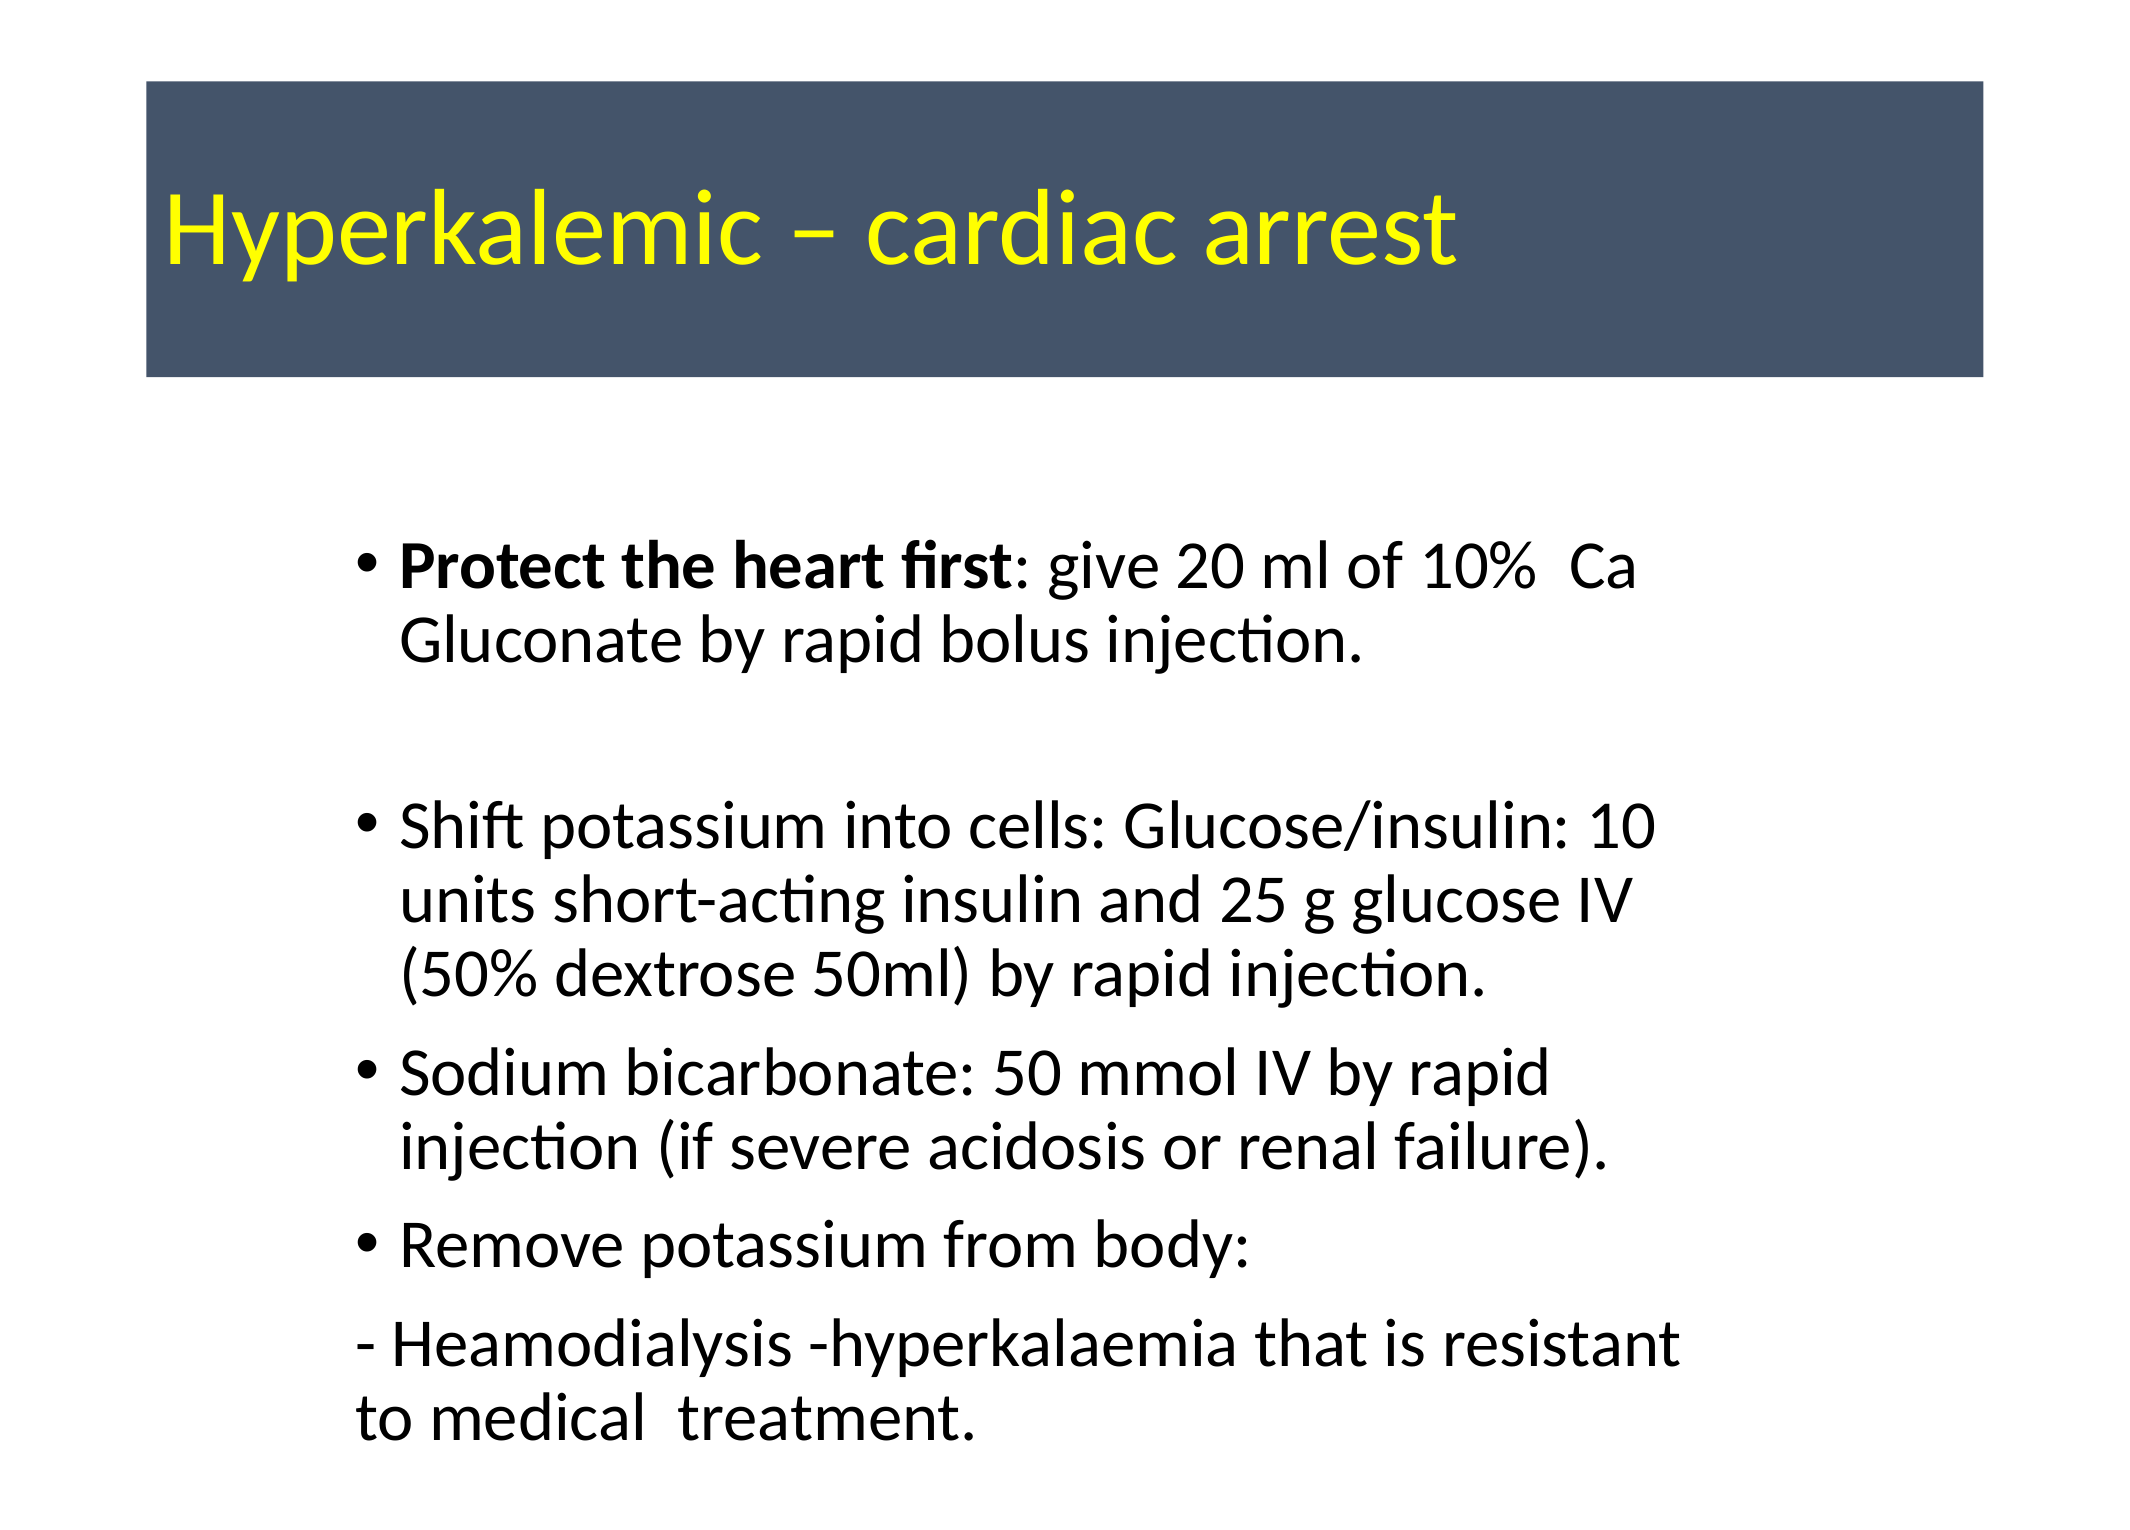

# Hyperkalemic – cardiac arrest
Protect the heart first: give 20 ml of 10%  Ca Gluconate by rapid bolus injection.

Shift potassium into cells: Glucose/insulin: 10 units short-acting insulin and 25 g glucose IV (50% dextrose 50ml) by rapid injection.
Sodium bicarbonate: 50 mmol IV by rapid injection (if severe acidosis or renal failure).
Remove potassium from body:
- Heamodialysis -hyperkalaemia that is resistant to medical  treatment.